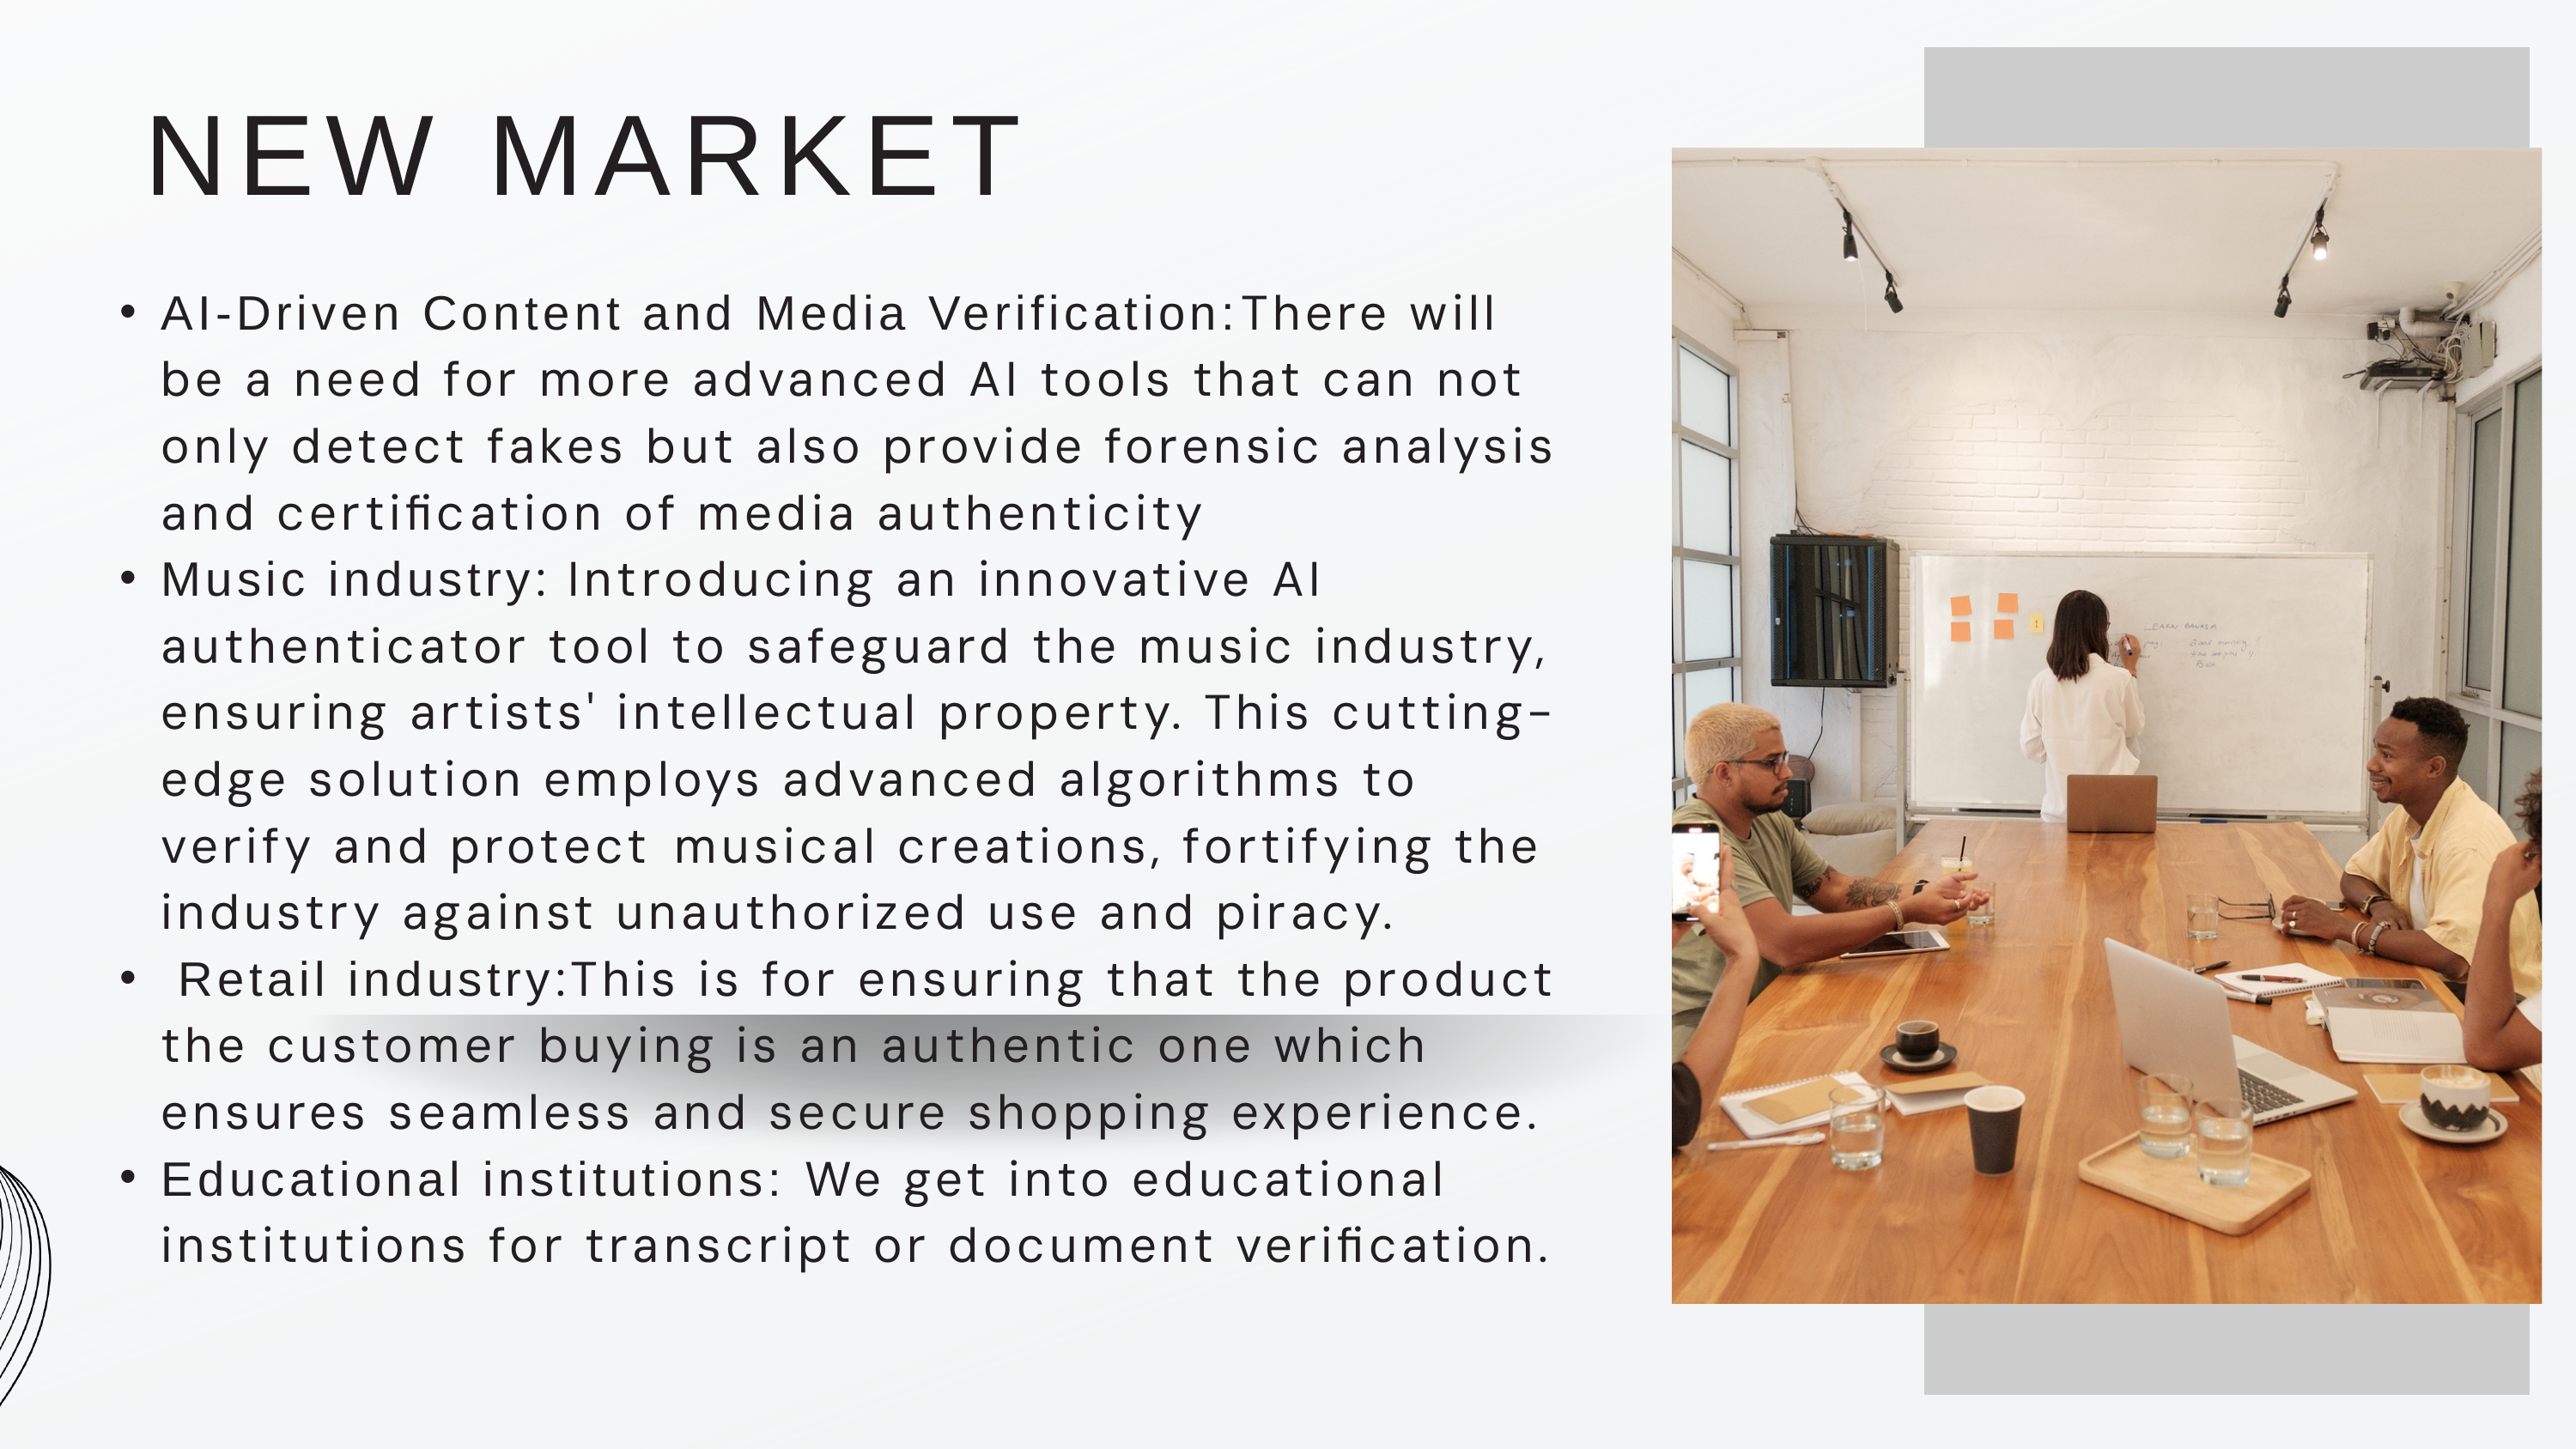

NEW MARKET

AI-Driven Content and Media Verification:There will be a need for more advanced AI tools that can not only detect fakes but also provide forensic analysis and certification of media authenticity
Music industry: Introducing an innovative AI authenticator tool to safeguard the music industry, ensuring artists' intellectual property. This cutting-edge solution employs advanced algorithms to verify and protect ﻿musical creations, fortifying the industry against unauthorized use and piracy.
 Retail industry:This is for ensuring that the product the customer buying is an authentic one which ensures seamless and secure shopping experience.
Educational institutions: We get into educational institutions for transcript or document verification.